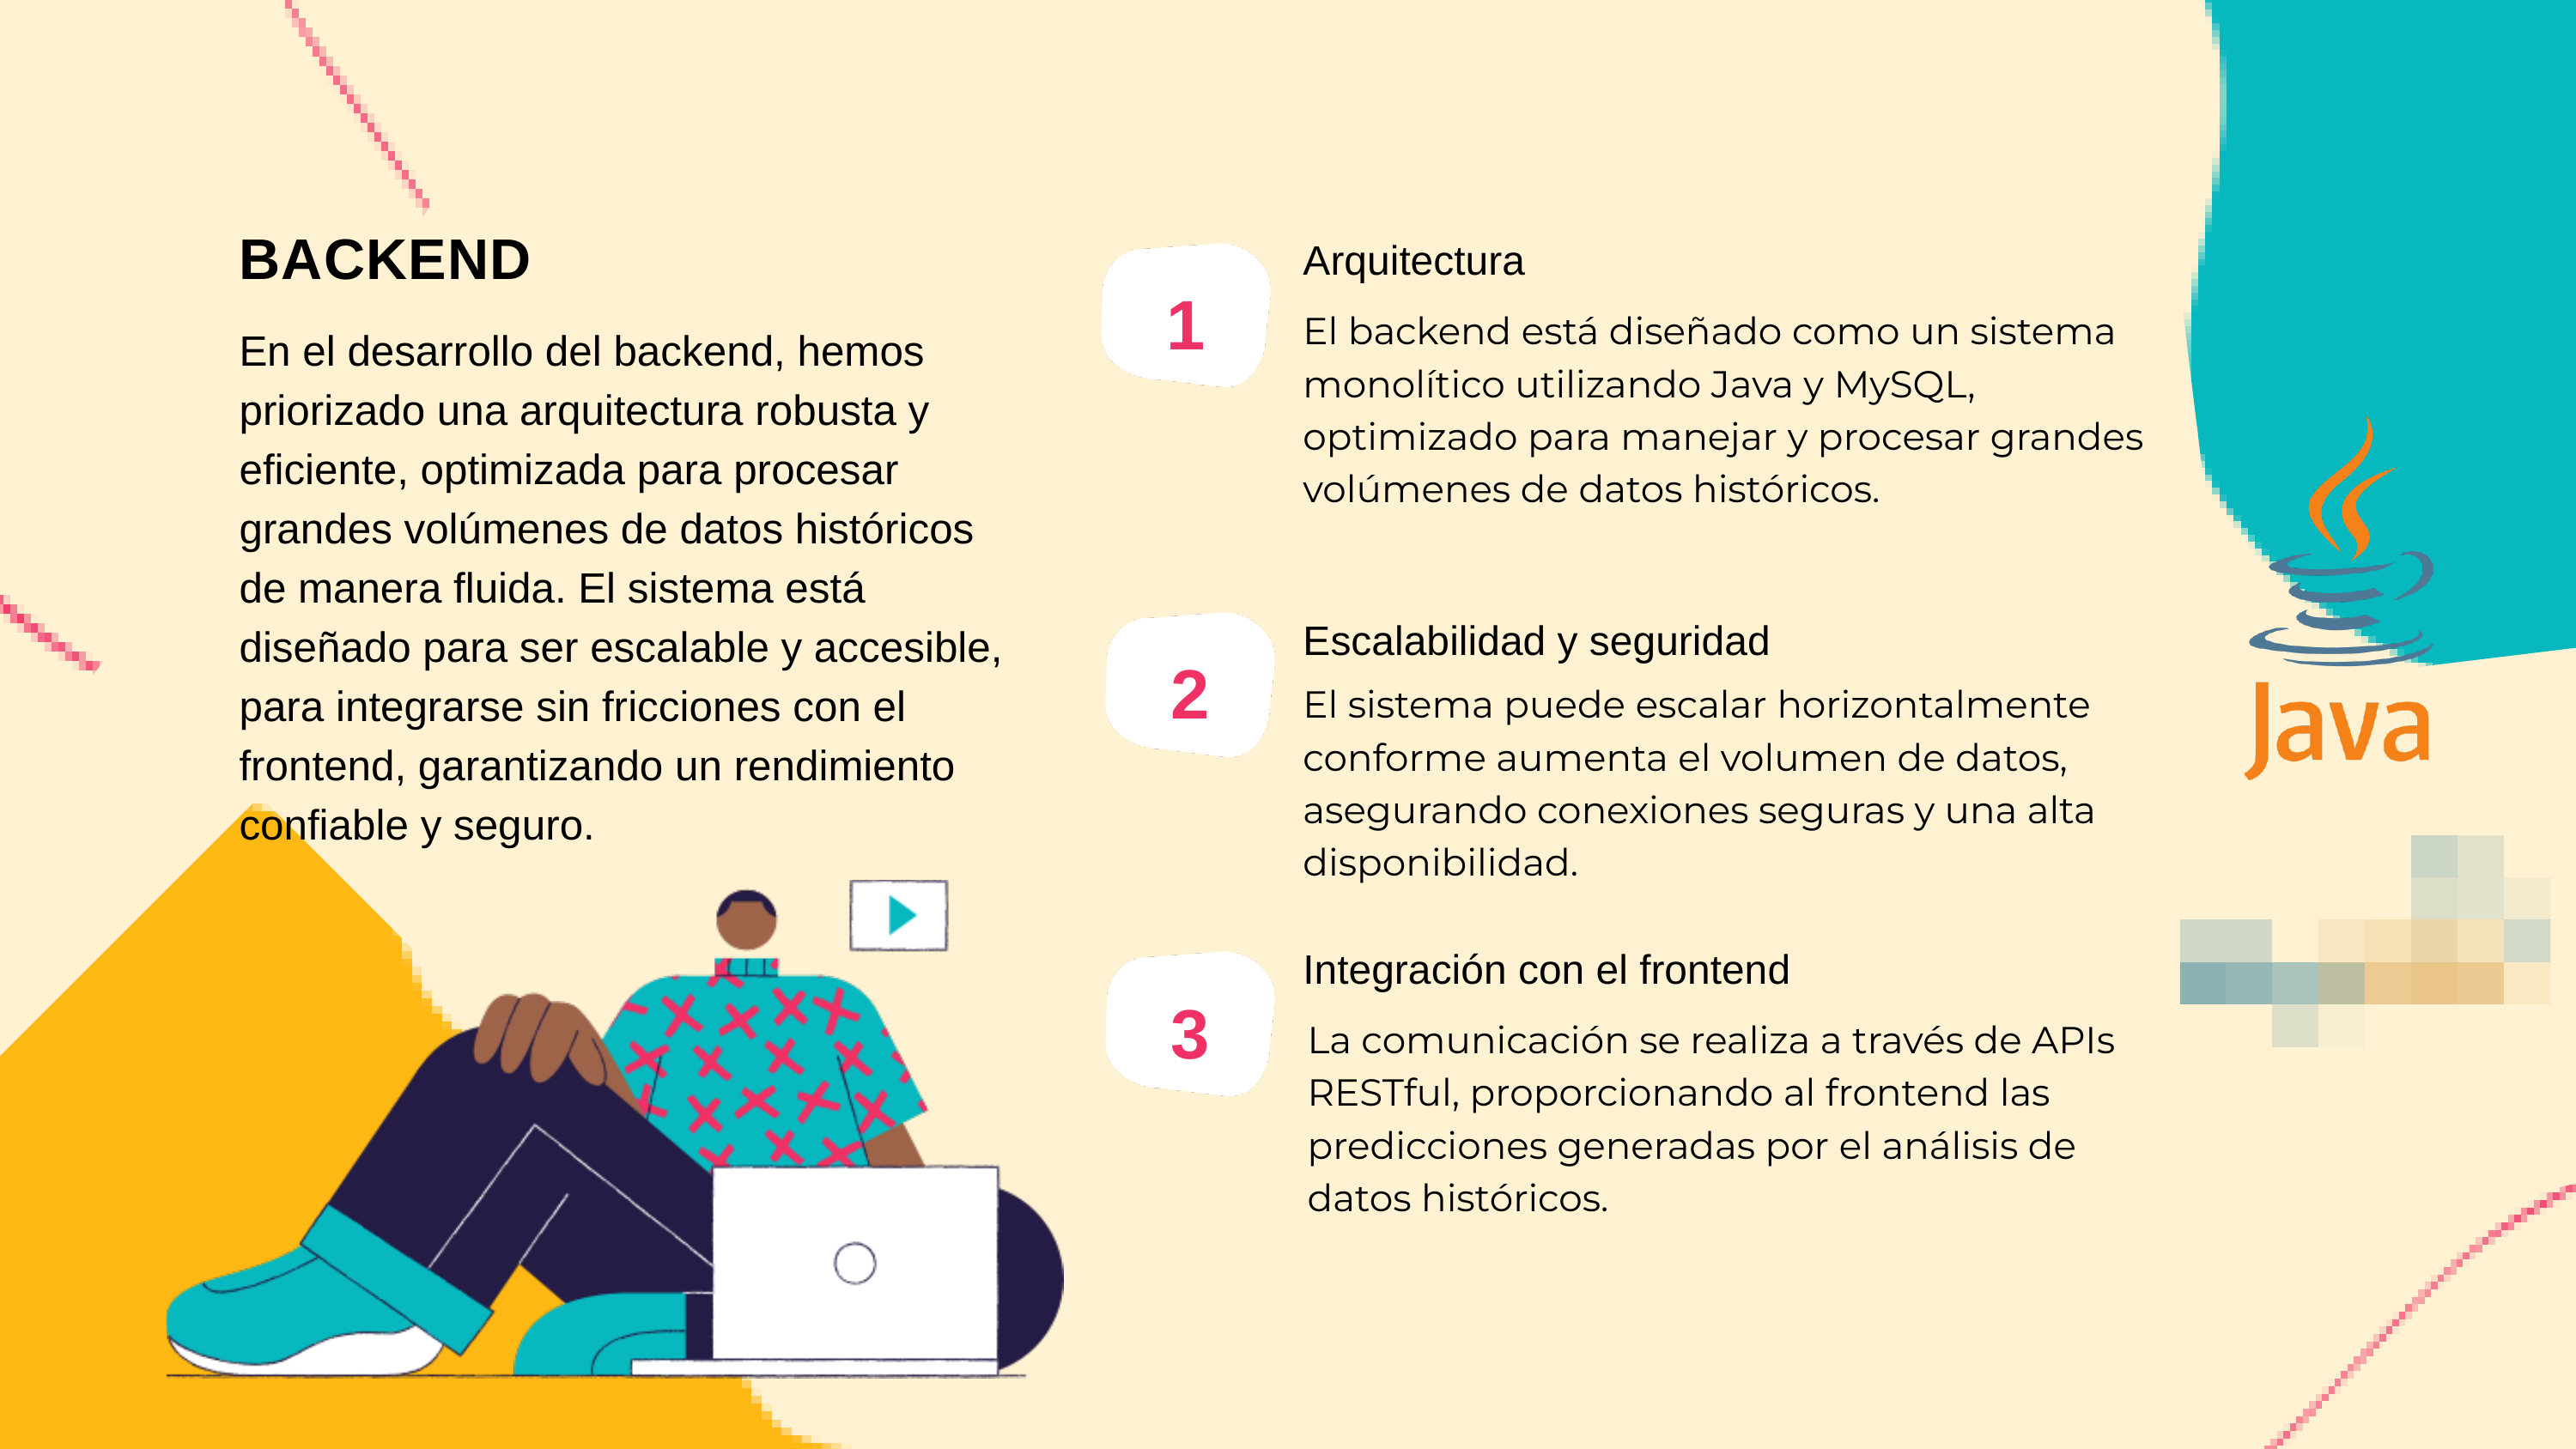

BACKEND
Arquitectura

1
El backend está diseñado como un sistema monolítico utilizando Java y MySQL, optimizado para manejar y procesar grandes volúmenes de datos históricos.
En el desarrollo del backend, hemos priorizado una arquitectura robusta y eficiente, optimizada para procesar grandes volúmenes de datos históricos de manera fluida. El sistema está diseñado para ser escalable y accesible, para integrarse sin fricciones con el frontend, garantizando un rendimiento confiable y seguro.

Escalabilidad y seguridad

2
El sistema puede escalar horizontalmente conforme aumenta el volumen de datos, asegurando conexiones seguras y una alta disponibilidad.

Integración con el frontend

3
La comunicación se realiza a través de APIs RESTful, proporcionando al frontend las predicciones generadas por el análisis de datos históricos.